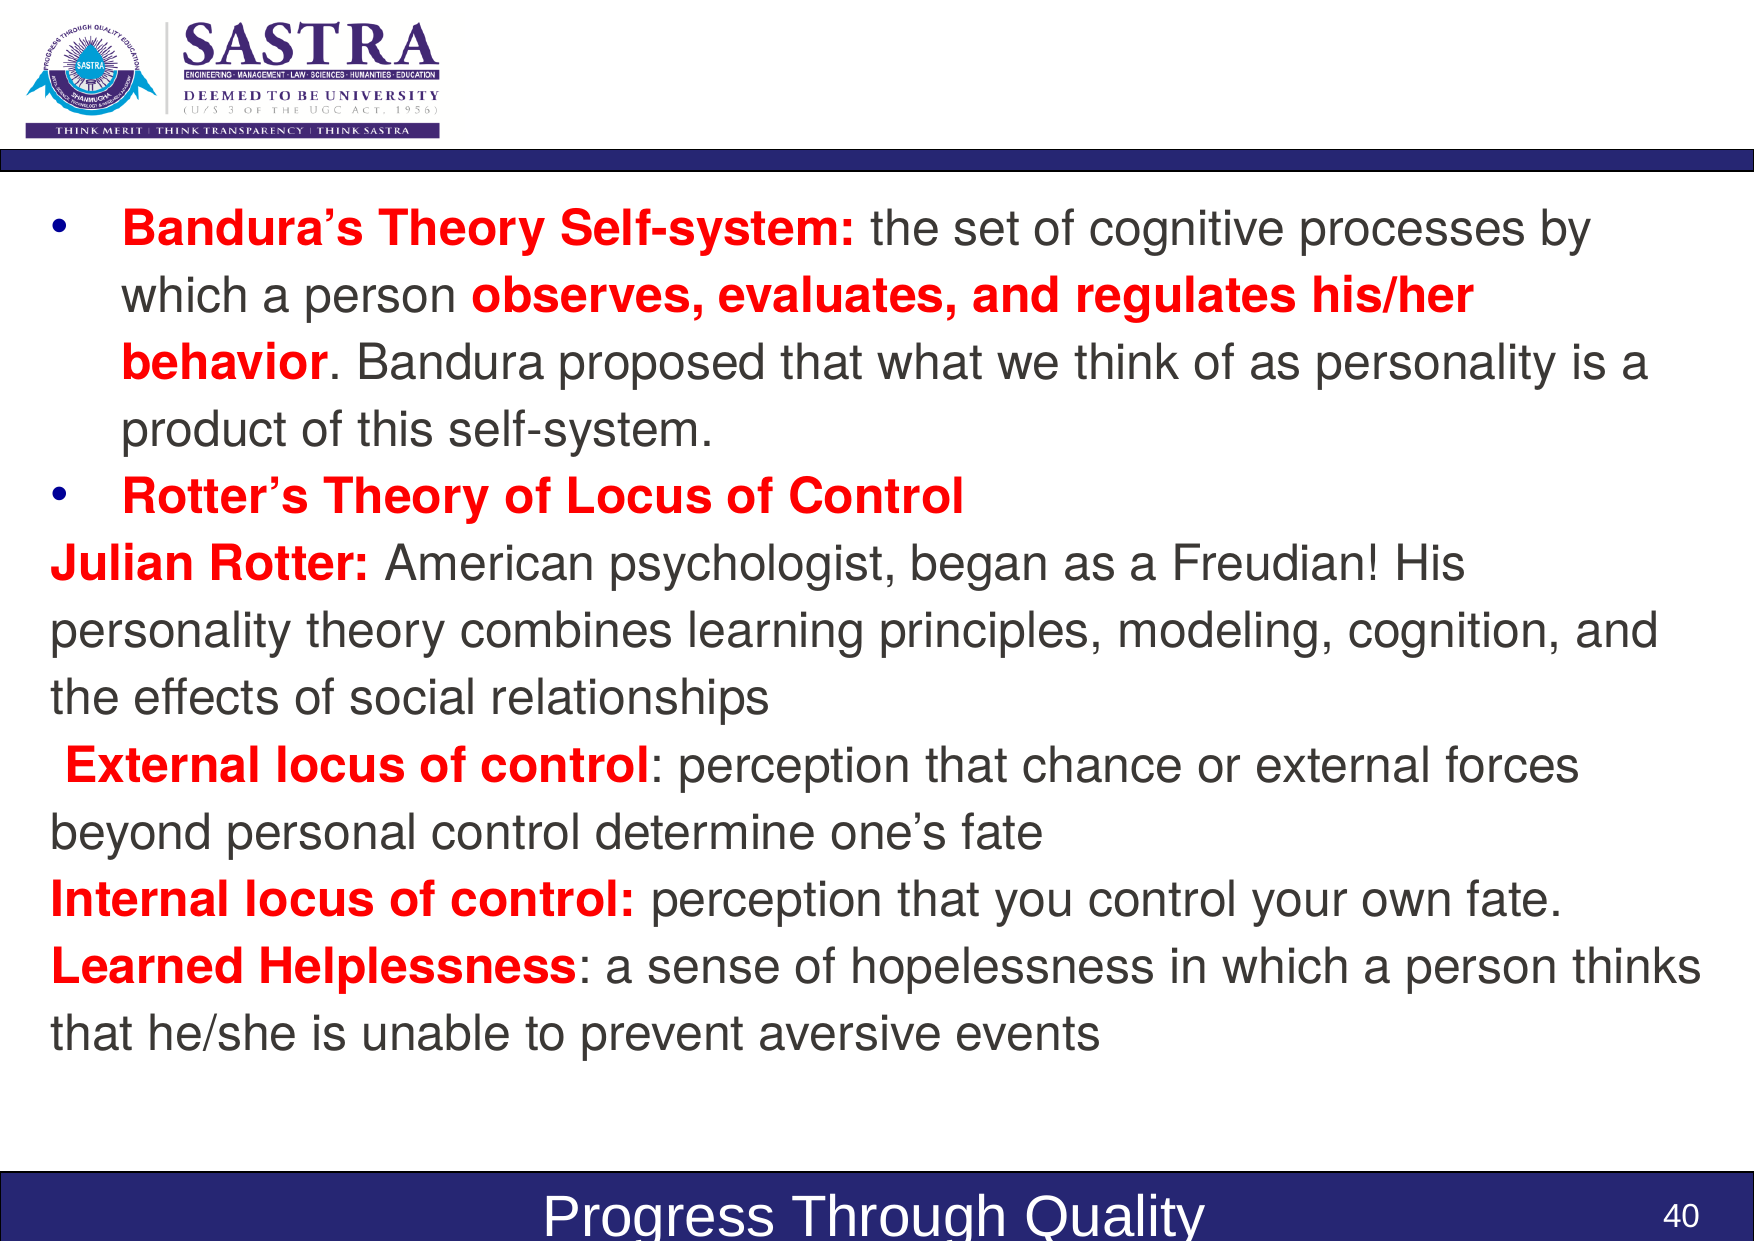

Bandura’s Theory Self-system: the set of cognitive processes by which a person observes, evaluates, and regulates his/her behavior. Bandura proposed that what we think of as personality is a product of this self-system.
Rotter’s Theory of Locus of Control
Julian Rotter: American psychologist, began as a Freudian! His personality theory combines learning principles, modeling, cognition, and the effects of social relationships
 External locus of control: perception that chance or external forces beyond personal control determine one’s fate
Internal locus of control: perception that you control your own fate. Learned Helplessness: a sense of hopelessness in which a person thinks that he/she is unable to prevent aversive events
40